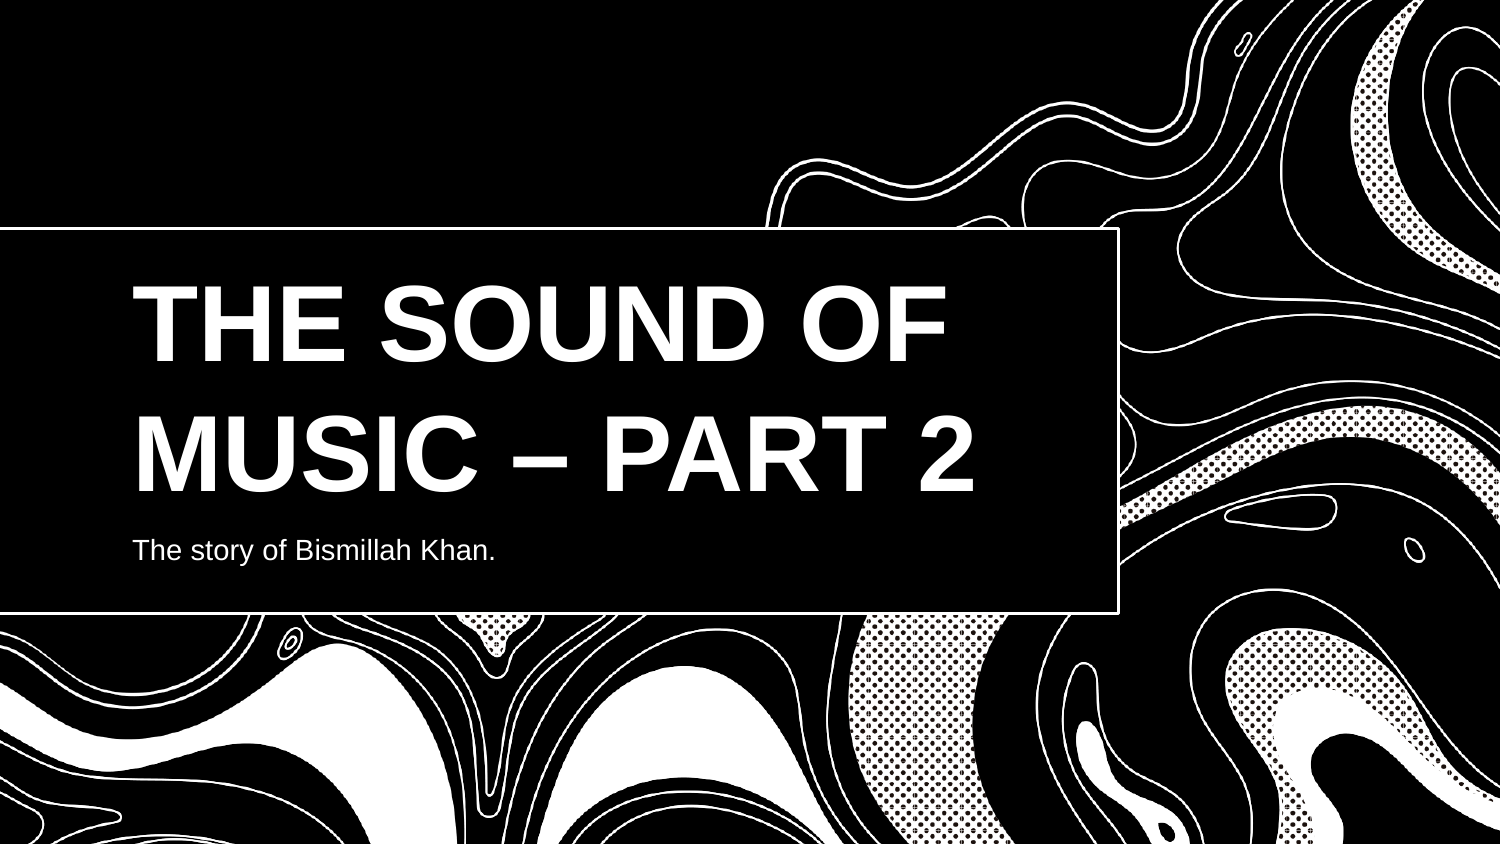

# THE SOUND OF MUSIC – PART 2
The story of Bismillah Khan.